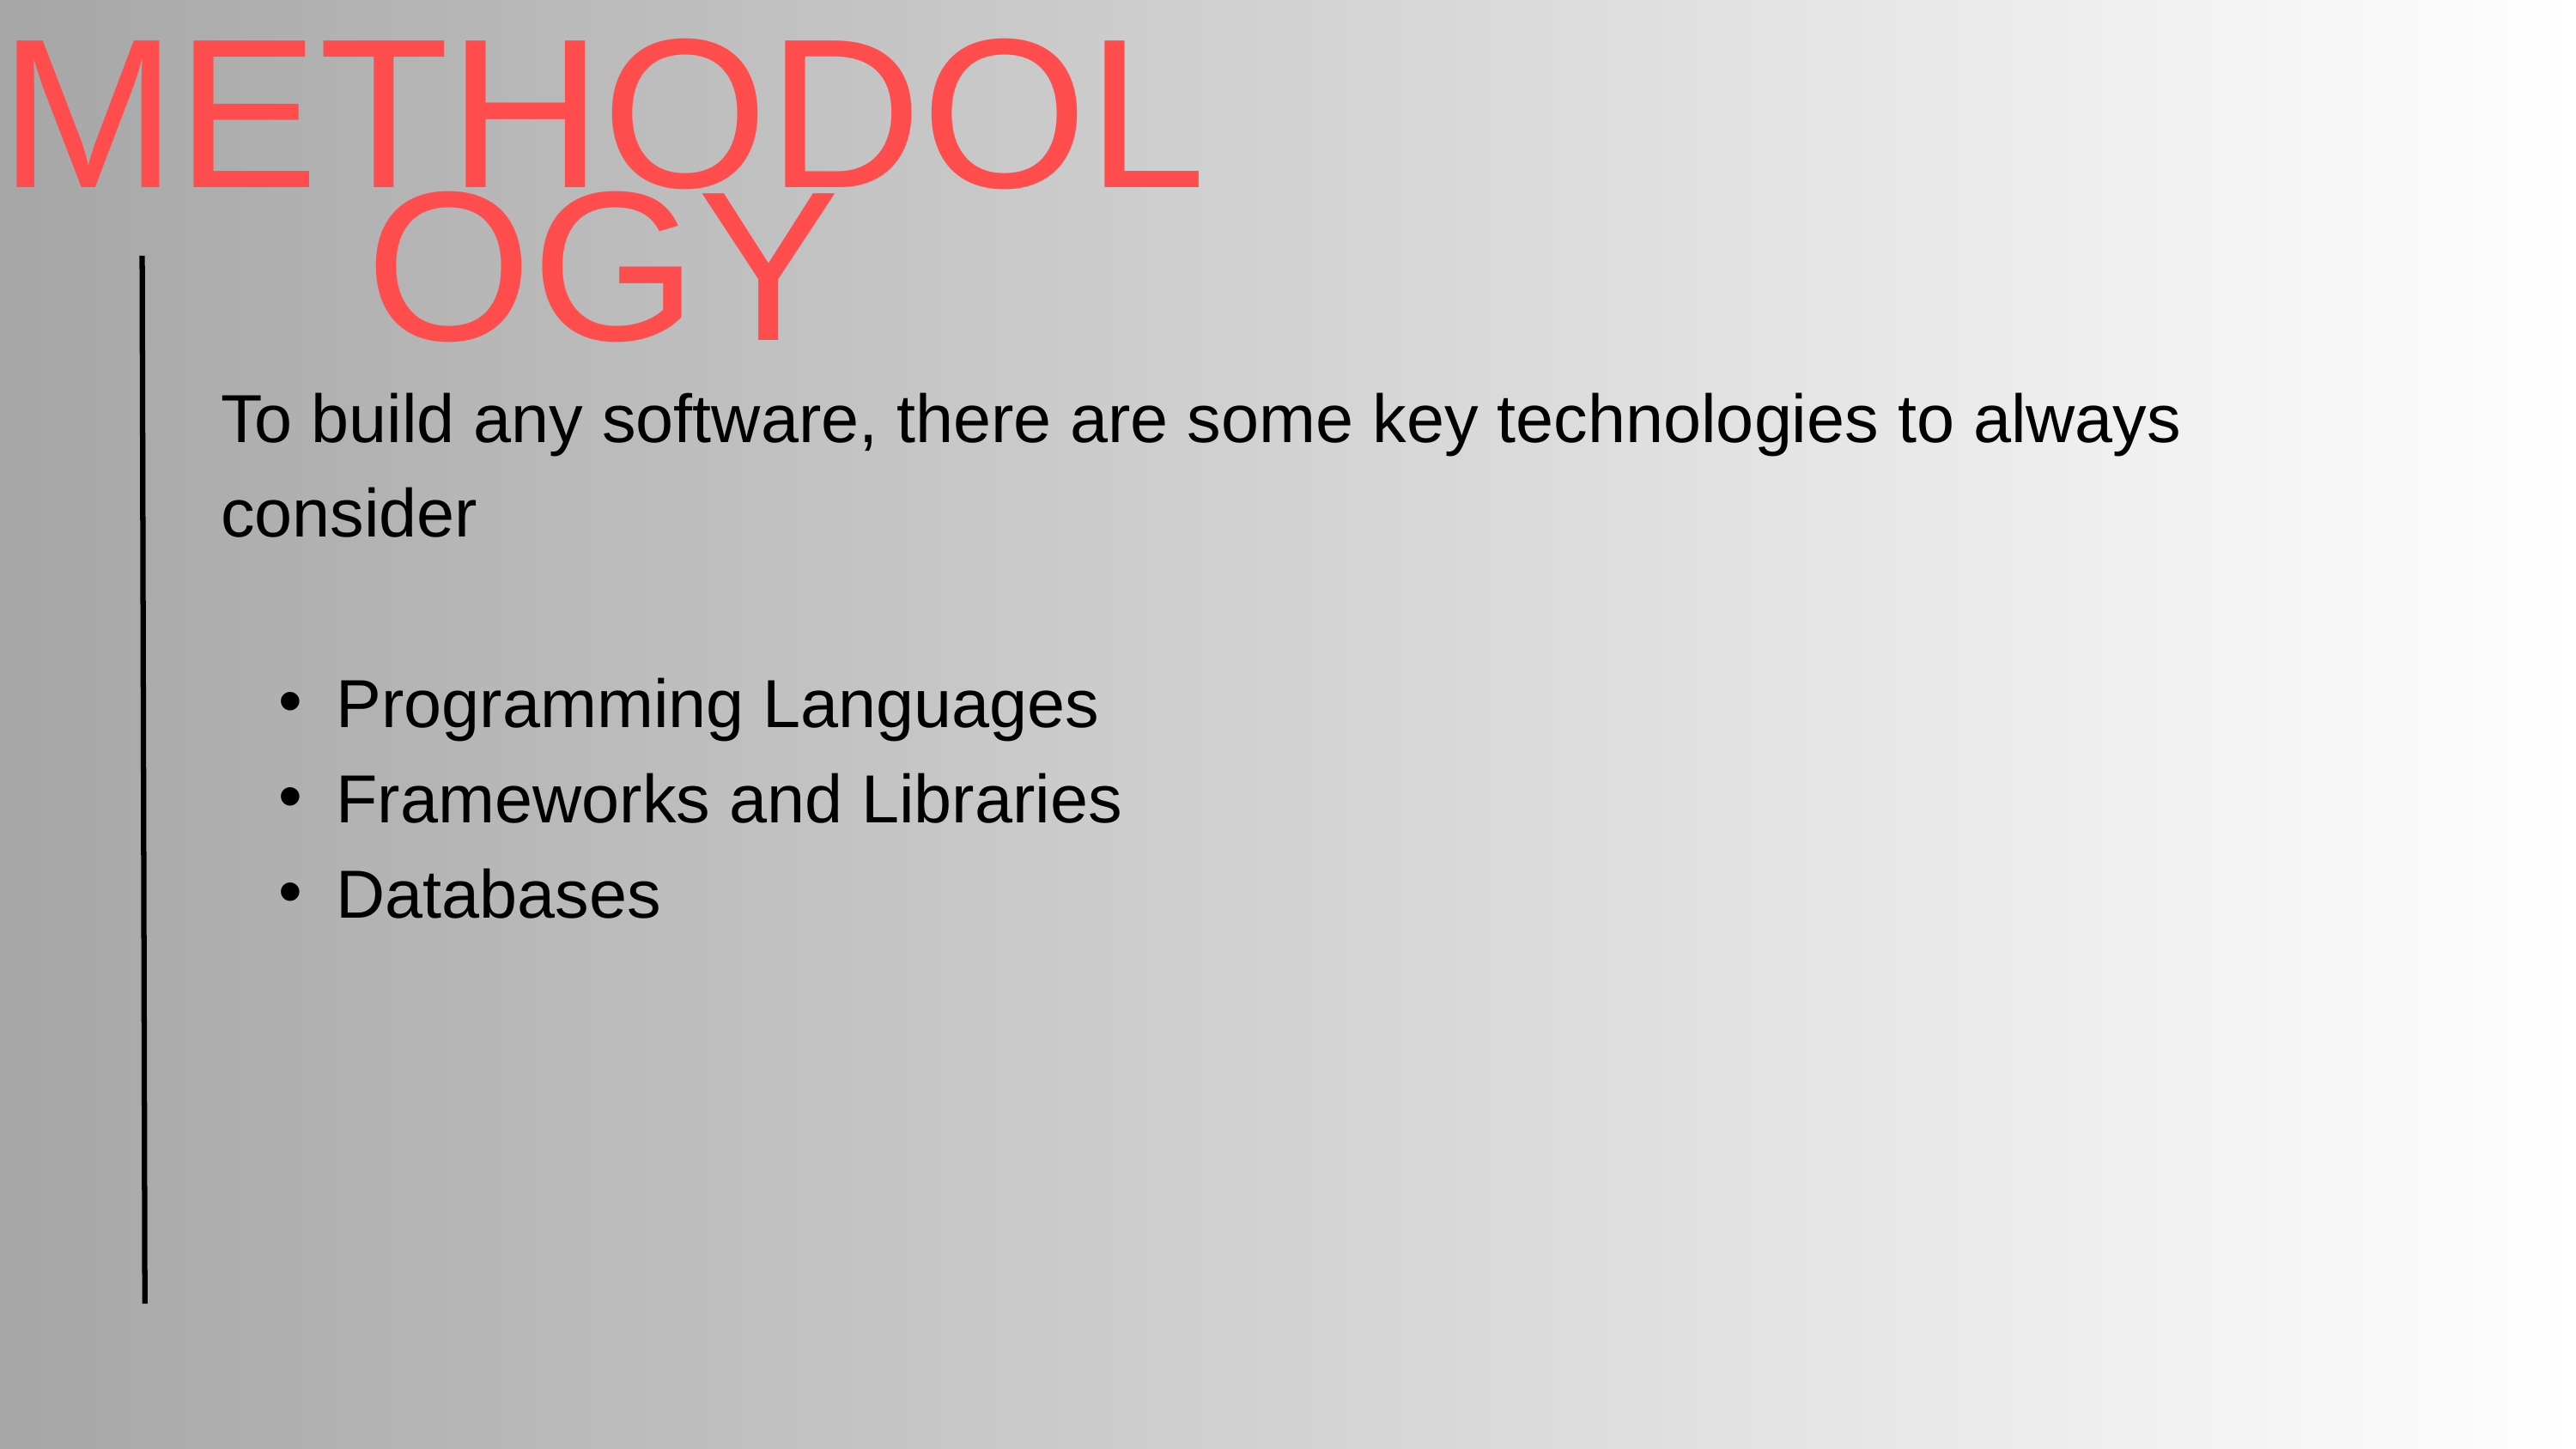

METHODOLOGY

To build any software, there are some key technologies to always consider

Programming Languages
Frameworks and Libraries
Databases